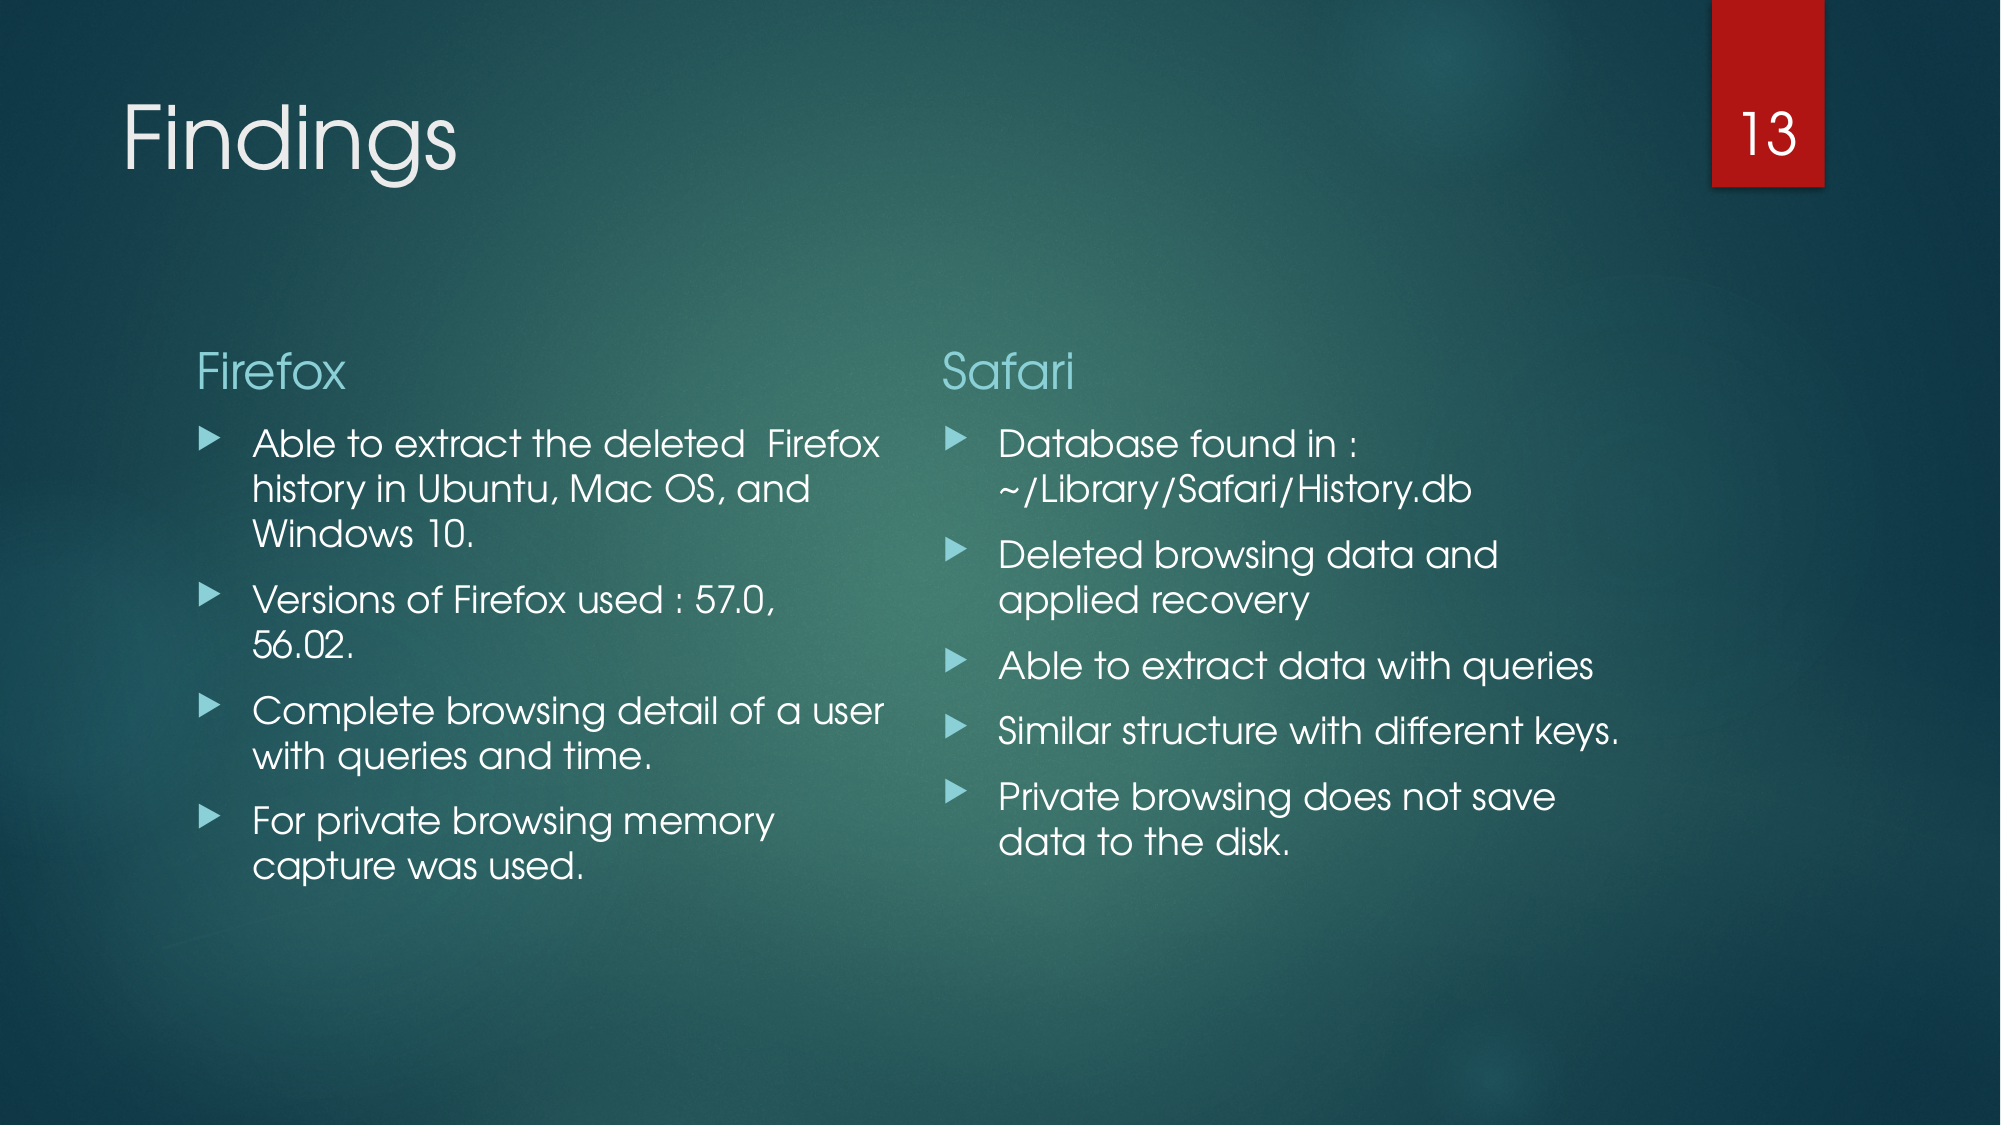

13
# Findings
Firefox
Safari
Able to extract the deleted  Firefox history in Ubuntu, Mac OS, and Windows 10.
Versions of Firefox used : 57.0, 56.02.
Complete browsing detail of a user with queries and time.
For private browsing memory capture was used.

Database found in : ~/Library/Safari/History.db
Deleted browsing data and applied recovery
Able to extract data with queries
Similar structure with different keys.
Private browsing does not save data to the disk.